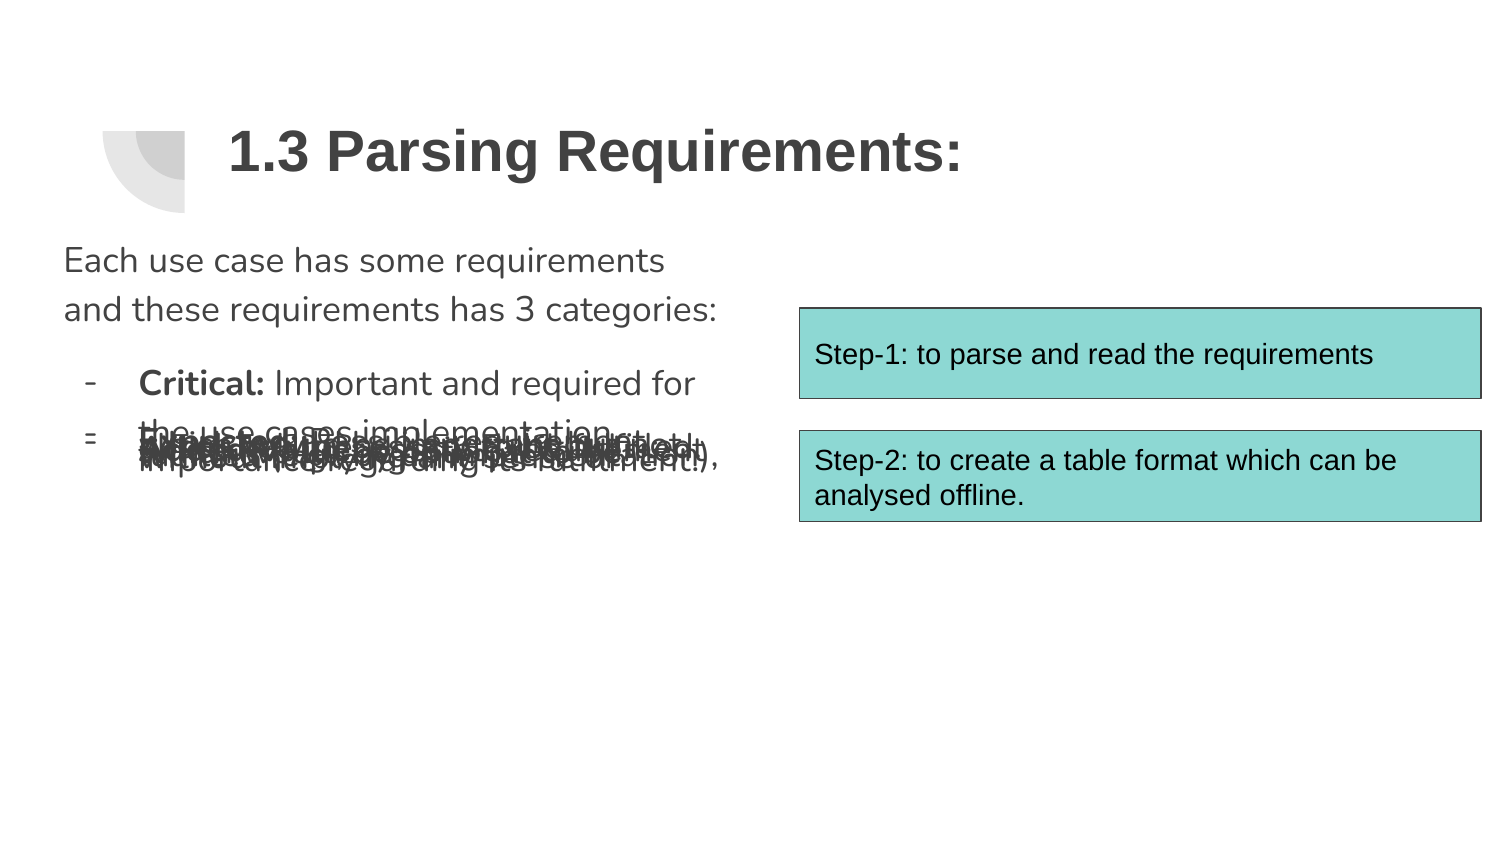

# 1.3 Parsing Requirements:
Each use case has some requirements and these requirements has 3 categories:
Critical: Important and required for the use cases implementation.
Expected: Possible requirement which would be important but not absolutely necessary to be fulfilled.
Added Value: possible requirement which would be optional to be fulfilled (e.g., by an implementation), without implying any sense of importance regarding its fulfilment.
Step-1: to parse and read the requirements
Step-2: to create a table format which can be analysed offline.